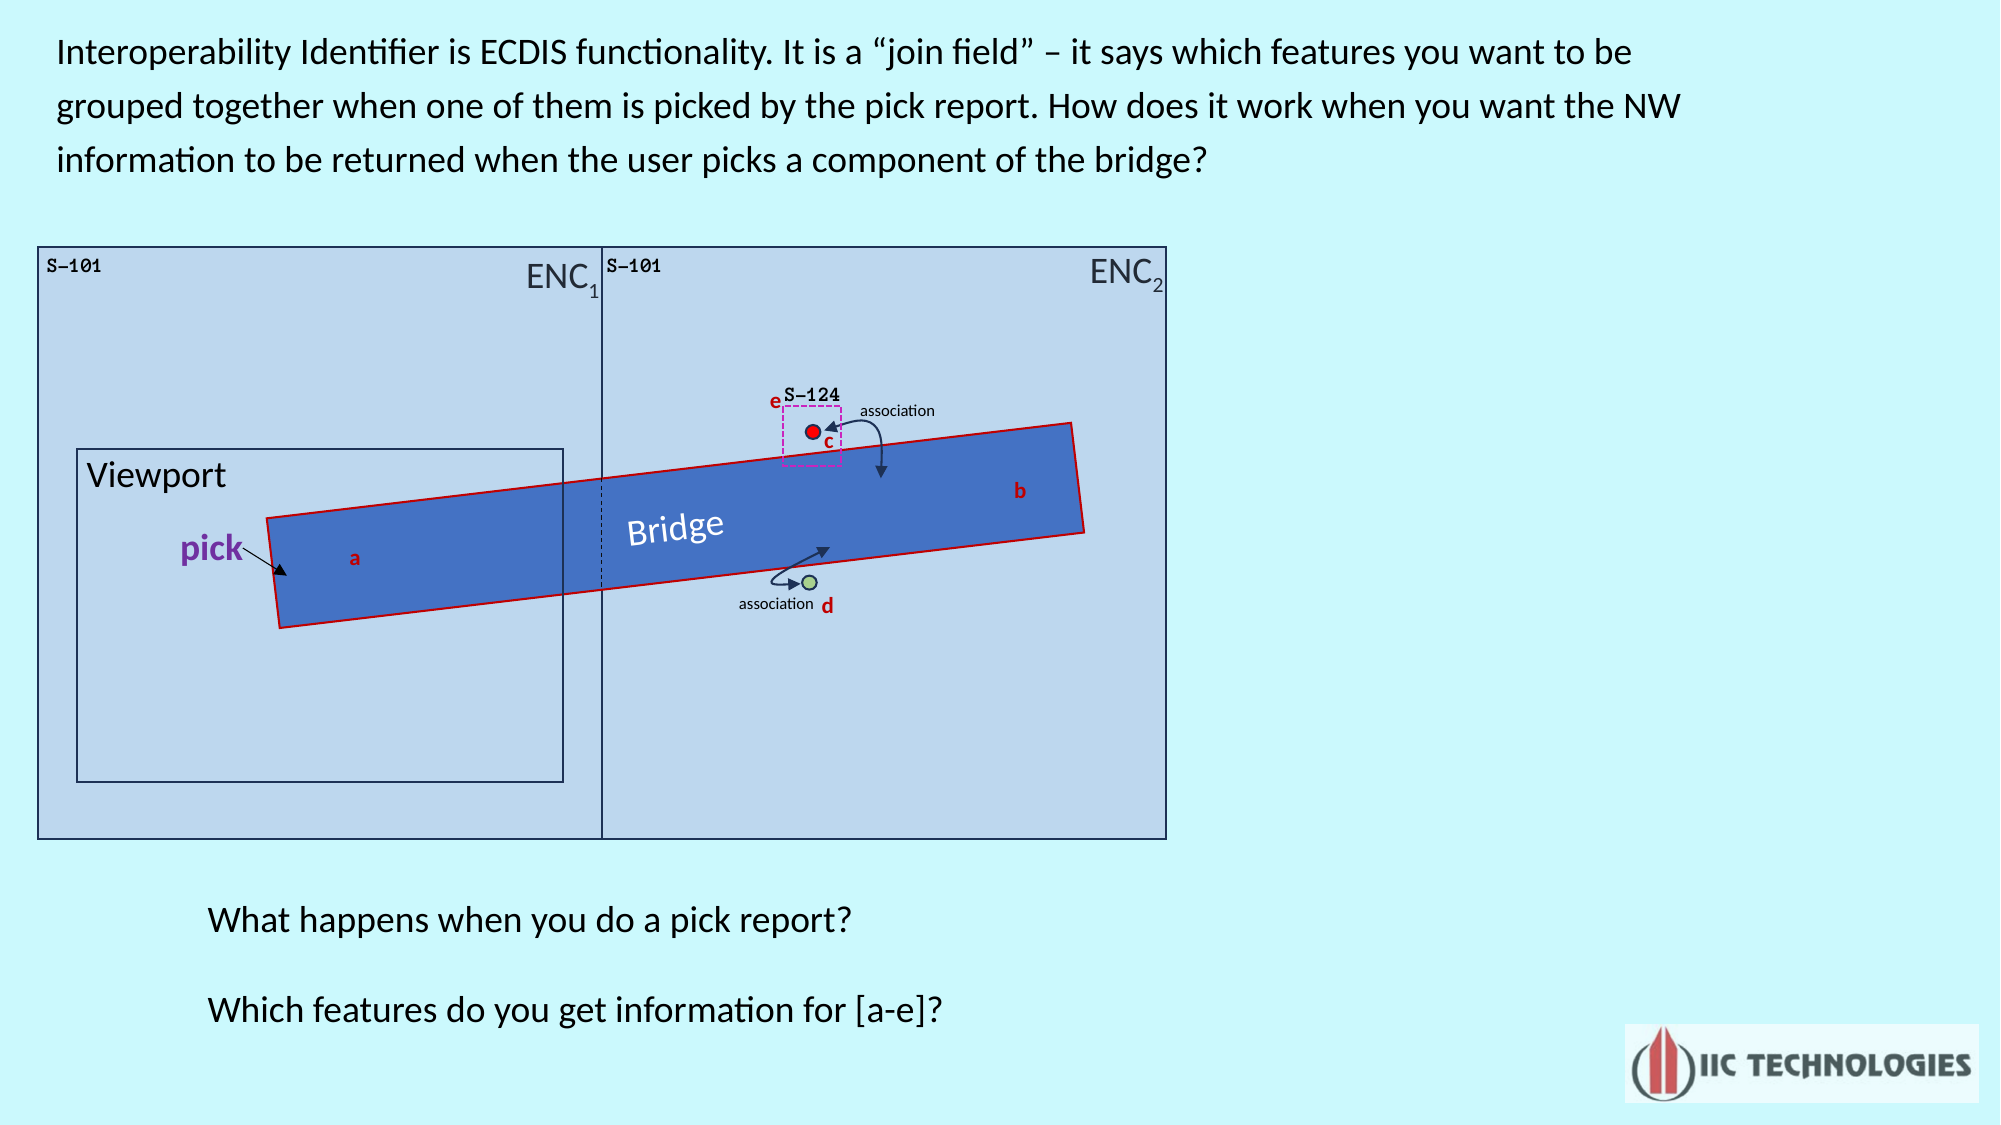

Interoperability Identifier is ECDIS functionality. It is a “join field” – it says which features you want to be grouped together when one of them is picked by the pick report. How does it work when you want the NW information to be returned when the user picks a component of the bridge?
ENC2
S-101
S-101
ENC1

S-124
e
association

c

Viewport

b
Bridge
pick
a

d
association
What happens when you do a pick report?

Which features do you get information for [a-e]?